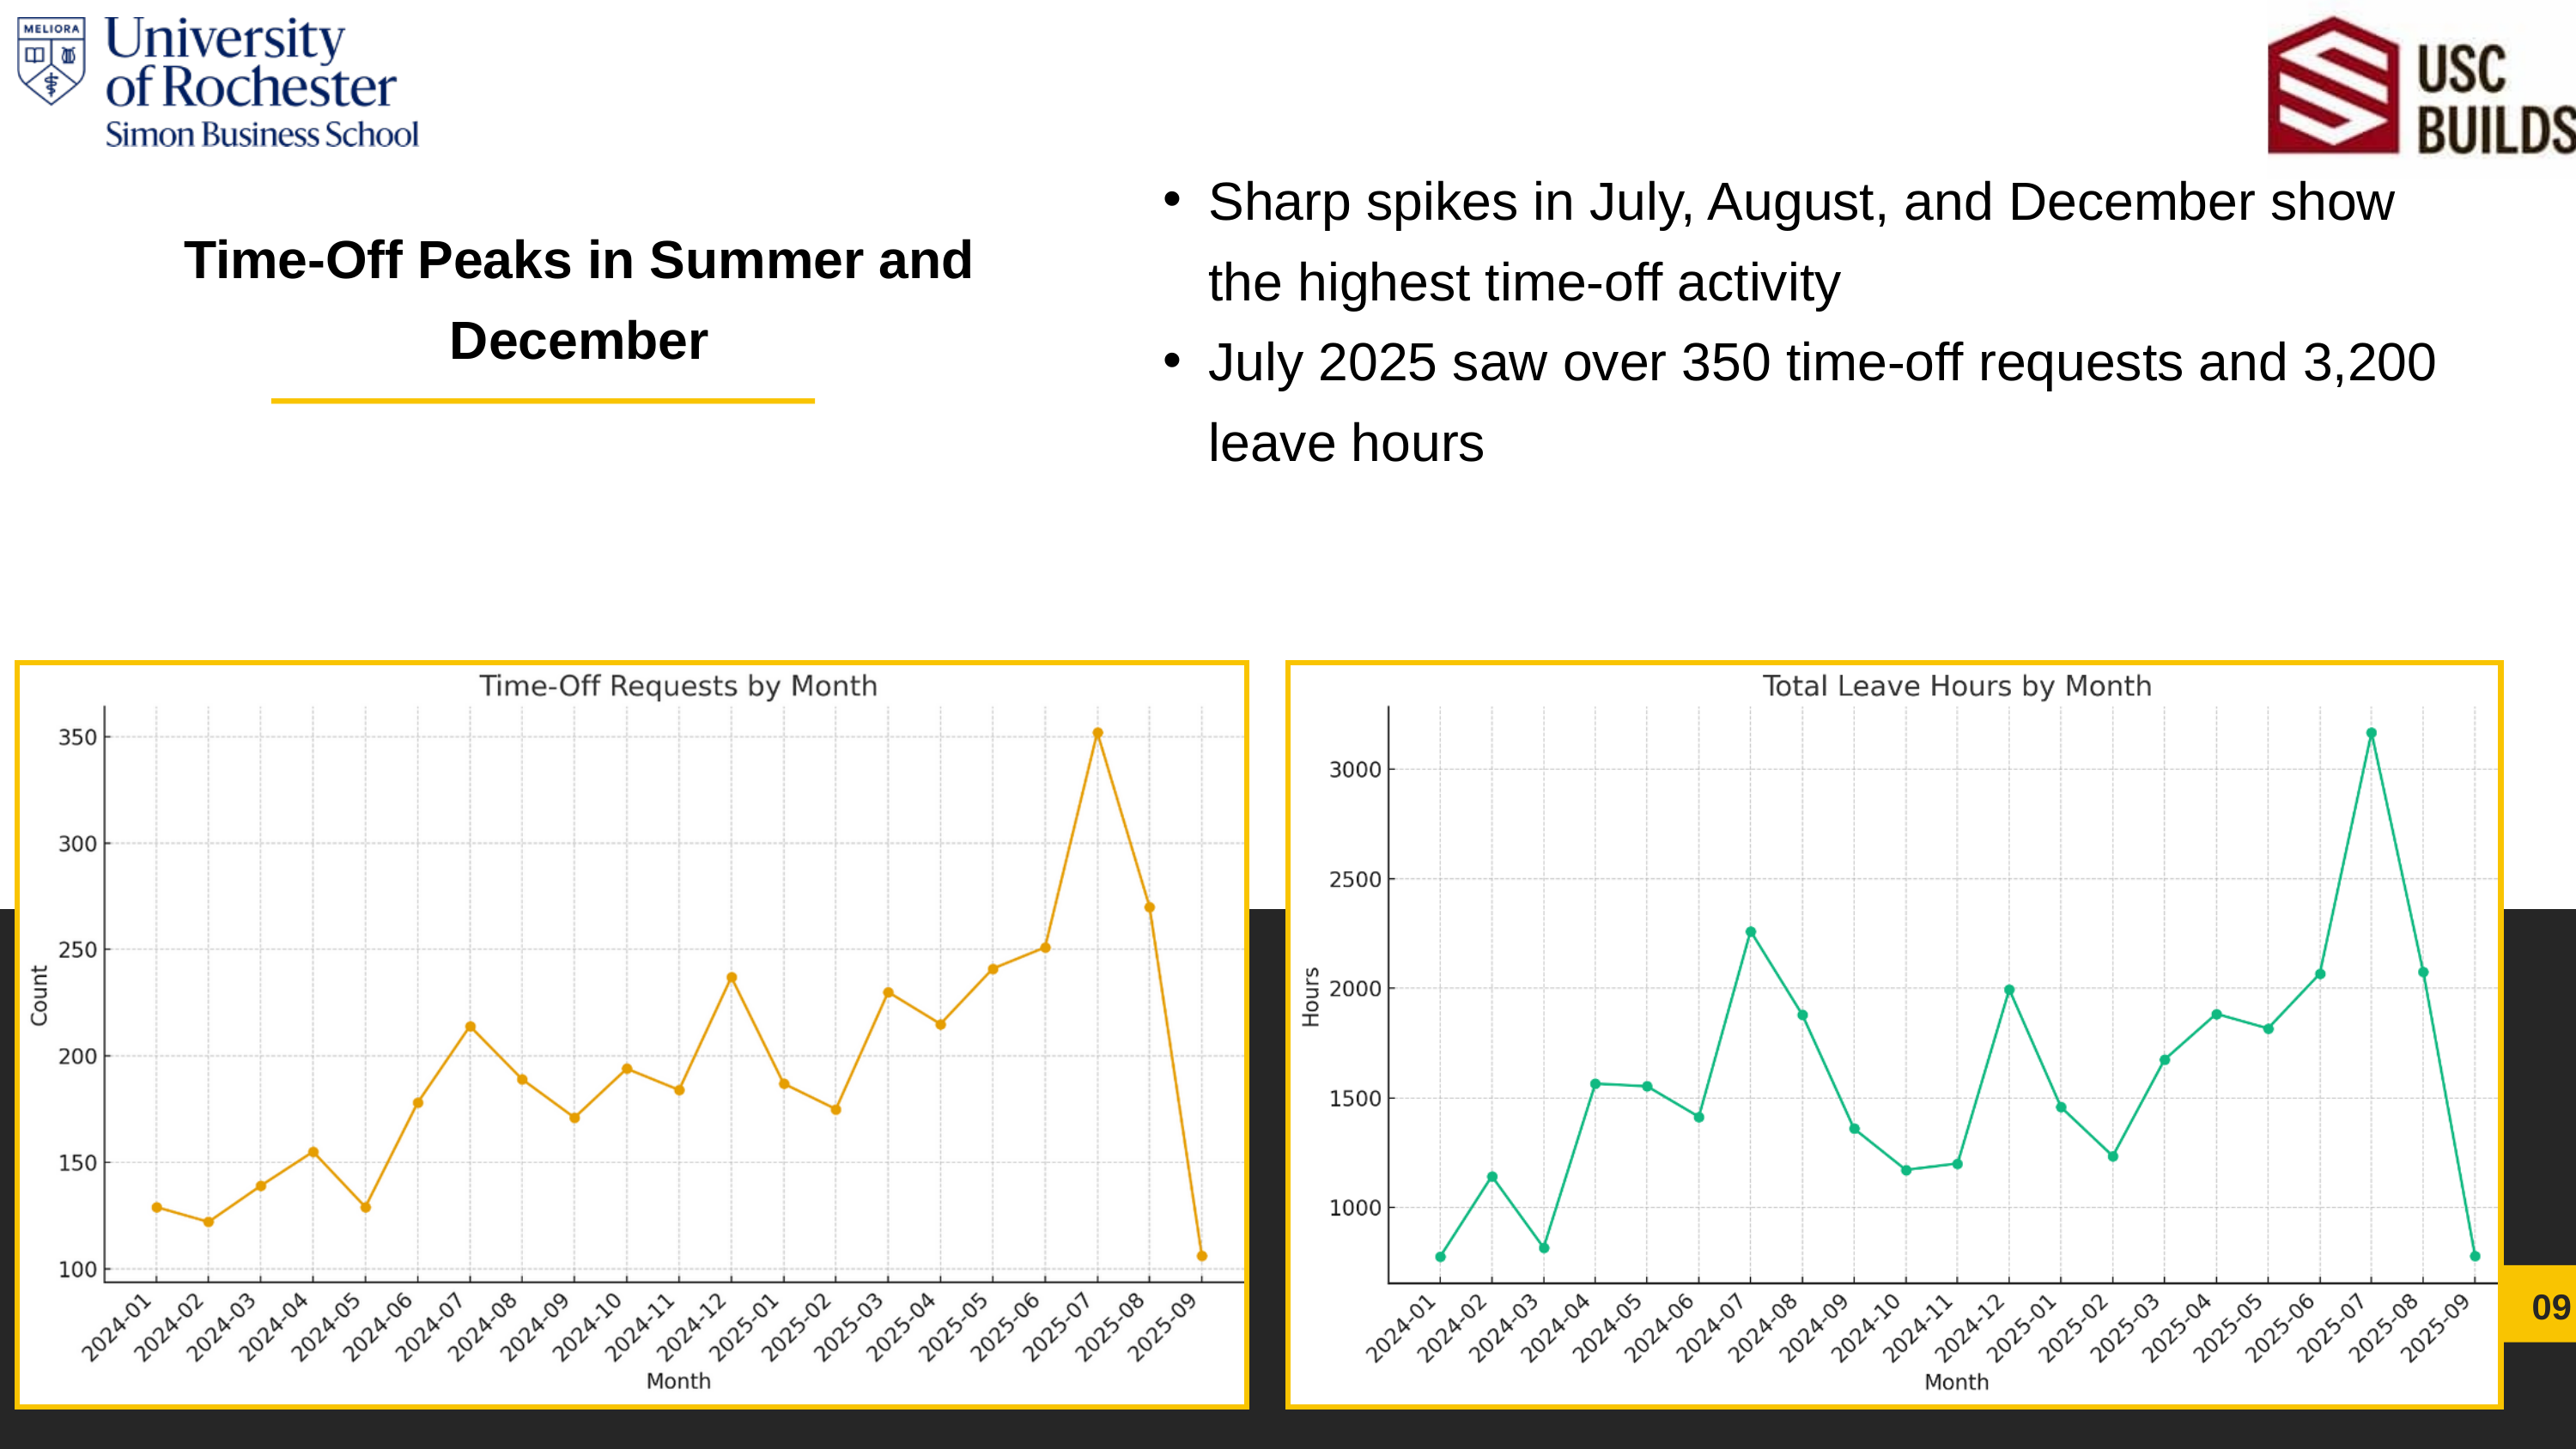

Sharp spikes in July, August, and December show the highest time-off activity
July 2025 saw over 350 time-off requests and 3,200 leave hours

Time-Off Peaks in Summer and December

08
09